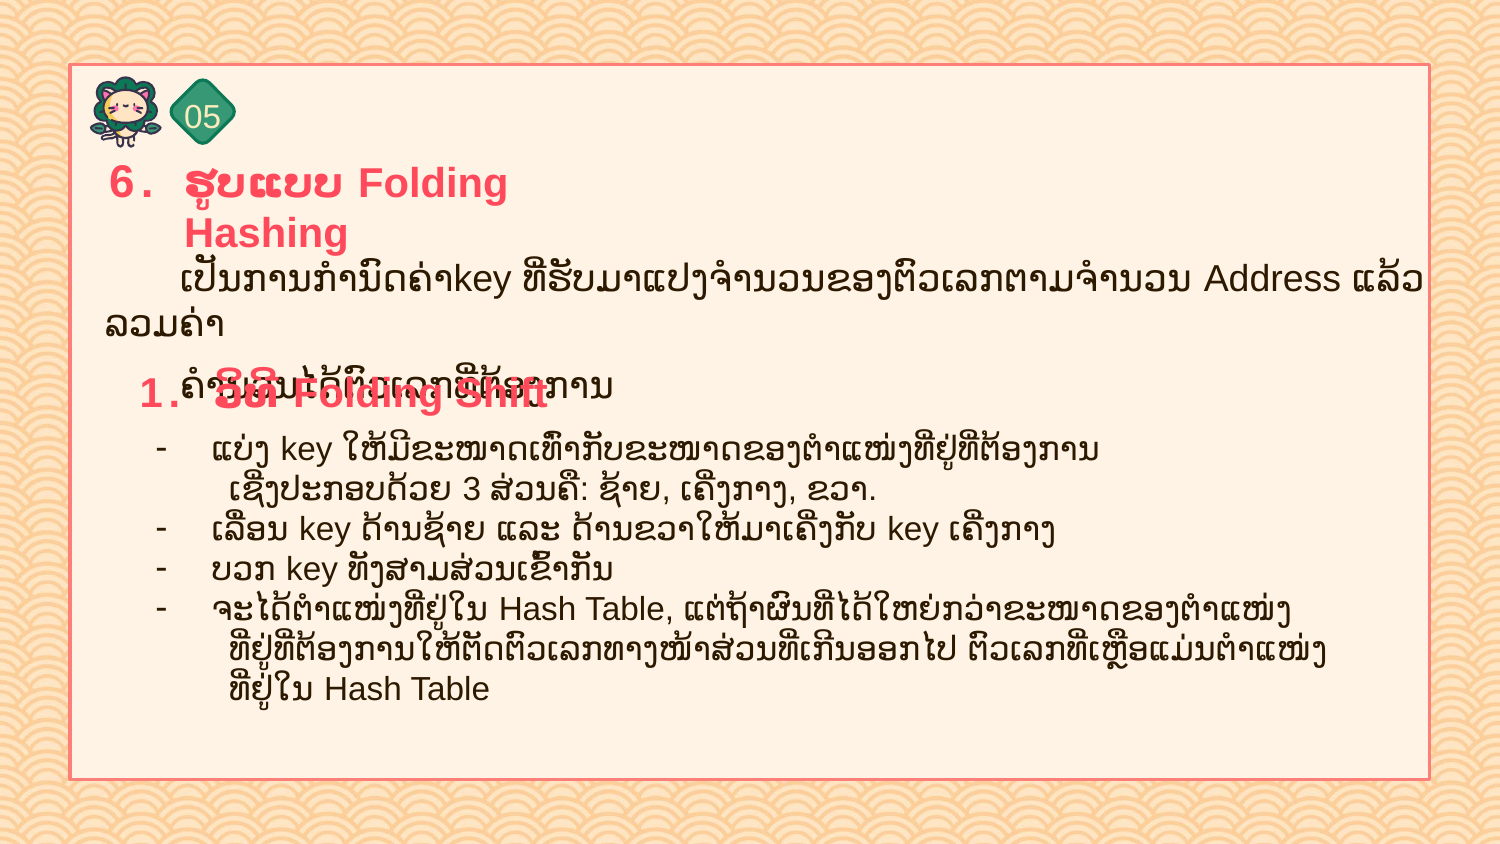

05
# ຮູບແບບ Folding Hashing
ເປັນການກໍານົດຄ່າkey ທີ່ຮັບມາແປງຈຳນວນຂອງຕົວເລກຕາມຈຳນວນ Address ແລ້ວລວມຄ່າ
ຄຳນວນໄດ້ຕົວເລກທີ່ຕ້ອງການ

ວິທີ Folding Shift
ແບ່ງ key ໃຫ້ມີຂະໜາດເທົ່າກັບຂະໜາດຂອງຕຳແໜ່ງທີ່ຢູ່ທີ່ຕ້ອງການ
       ເຊີ່ງປະກອບດ້ວຍ 3 ສ່ວນຄື: ຊ້າຍ, ເຄີ່ງກາງ, ຂວາ.
ເລື່ອນ key ດ້ານຊ້າຍ ແລະ ດ້ານຂວາໃຫ້ມາເຄີ່ງກັບ key ເຄີ່ງກາງ
ບວກ key ທັງສາມສ່ວນເຂົ້າກັນ
ຈະໄດ້ຕໍາແໜ່ງທີ່ຢູ່ໃນ Hash Table, ແຕ່ຖ້າຜົນທີ່ໄດ້ໃຫຍ່ກວ່າຂະໜາດຂອງຕຳແໜ່ງ
       ທີ່ຢູ່ທີ່ຕ້ອງການໃຫ້ຕັດຕົວເລກທາງໜ້າສ່ວນທີ່ເກີນອອກໄປ ຕົວເລກທີ່ເຫຼືອແມ່ນຕຳແໜ່ງ
       ທີ່ຢູ່ໃນ Hash Table